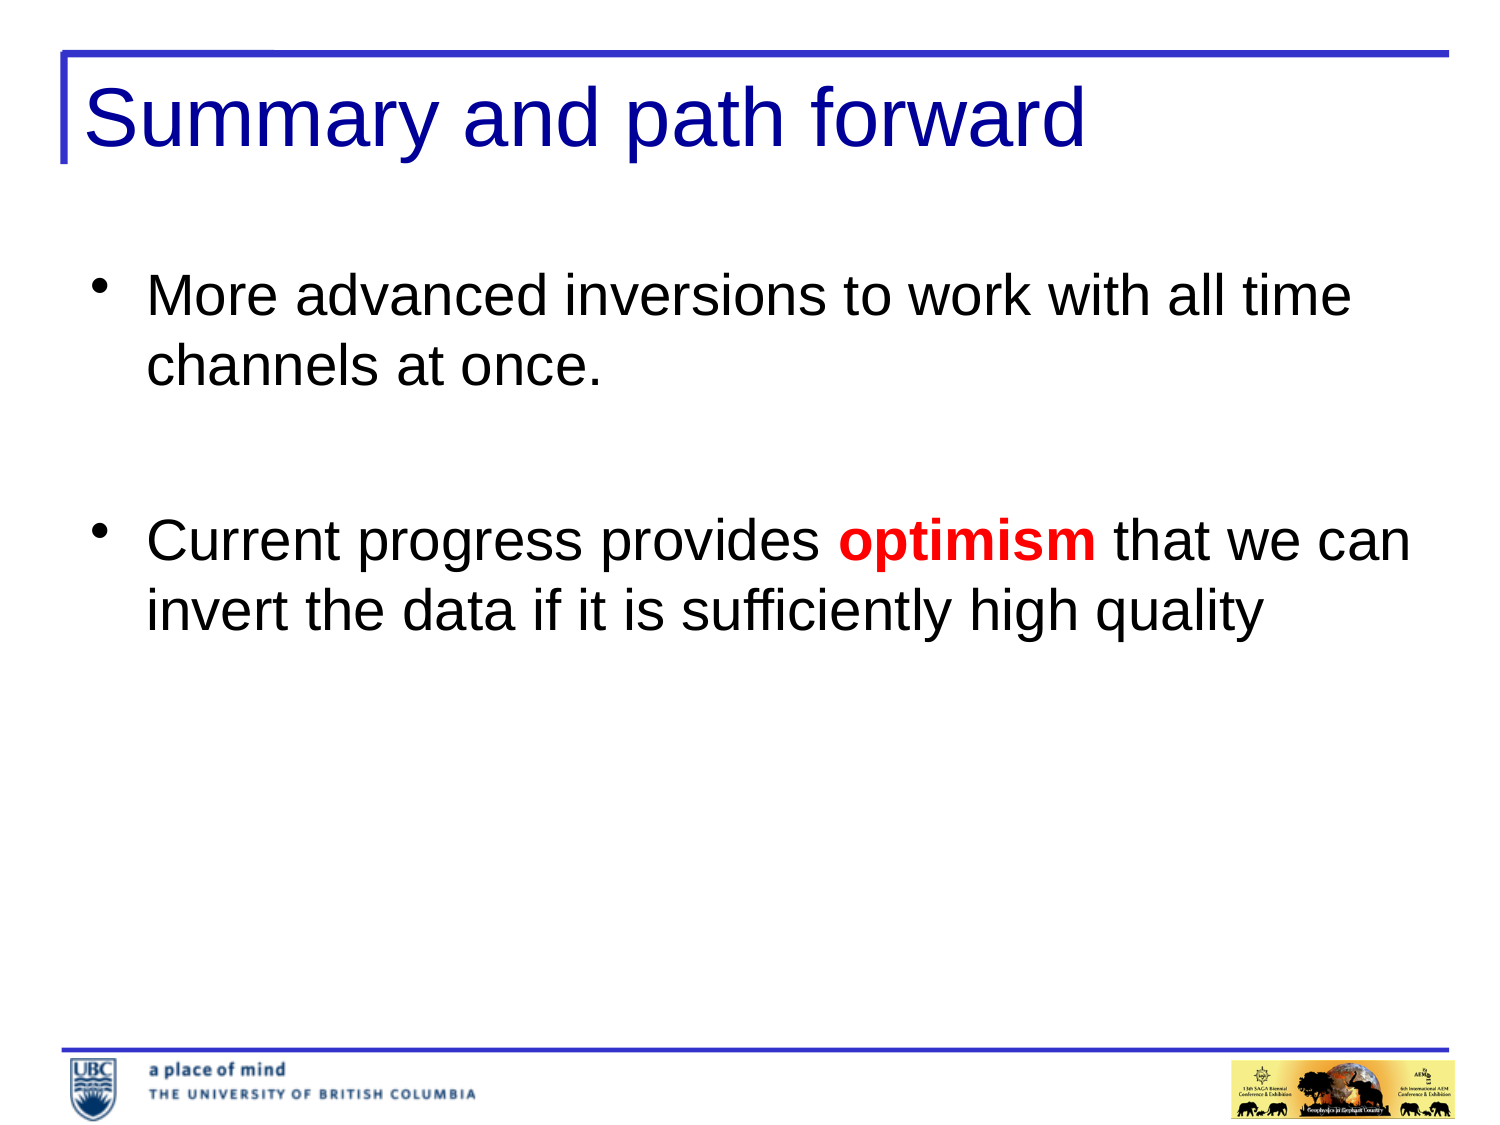

# Summary and path forward
More advanced inversions to work with all time channels at once.

Current progress provides optimism that we can invert the data if it is sufficiently high quality